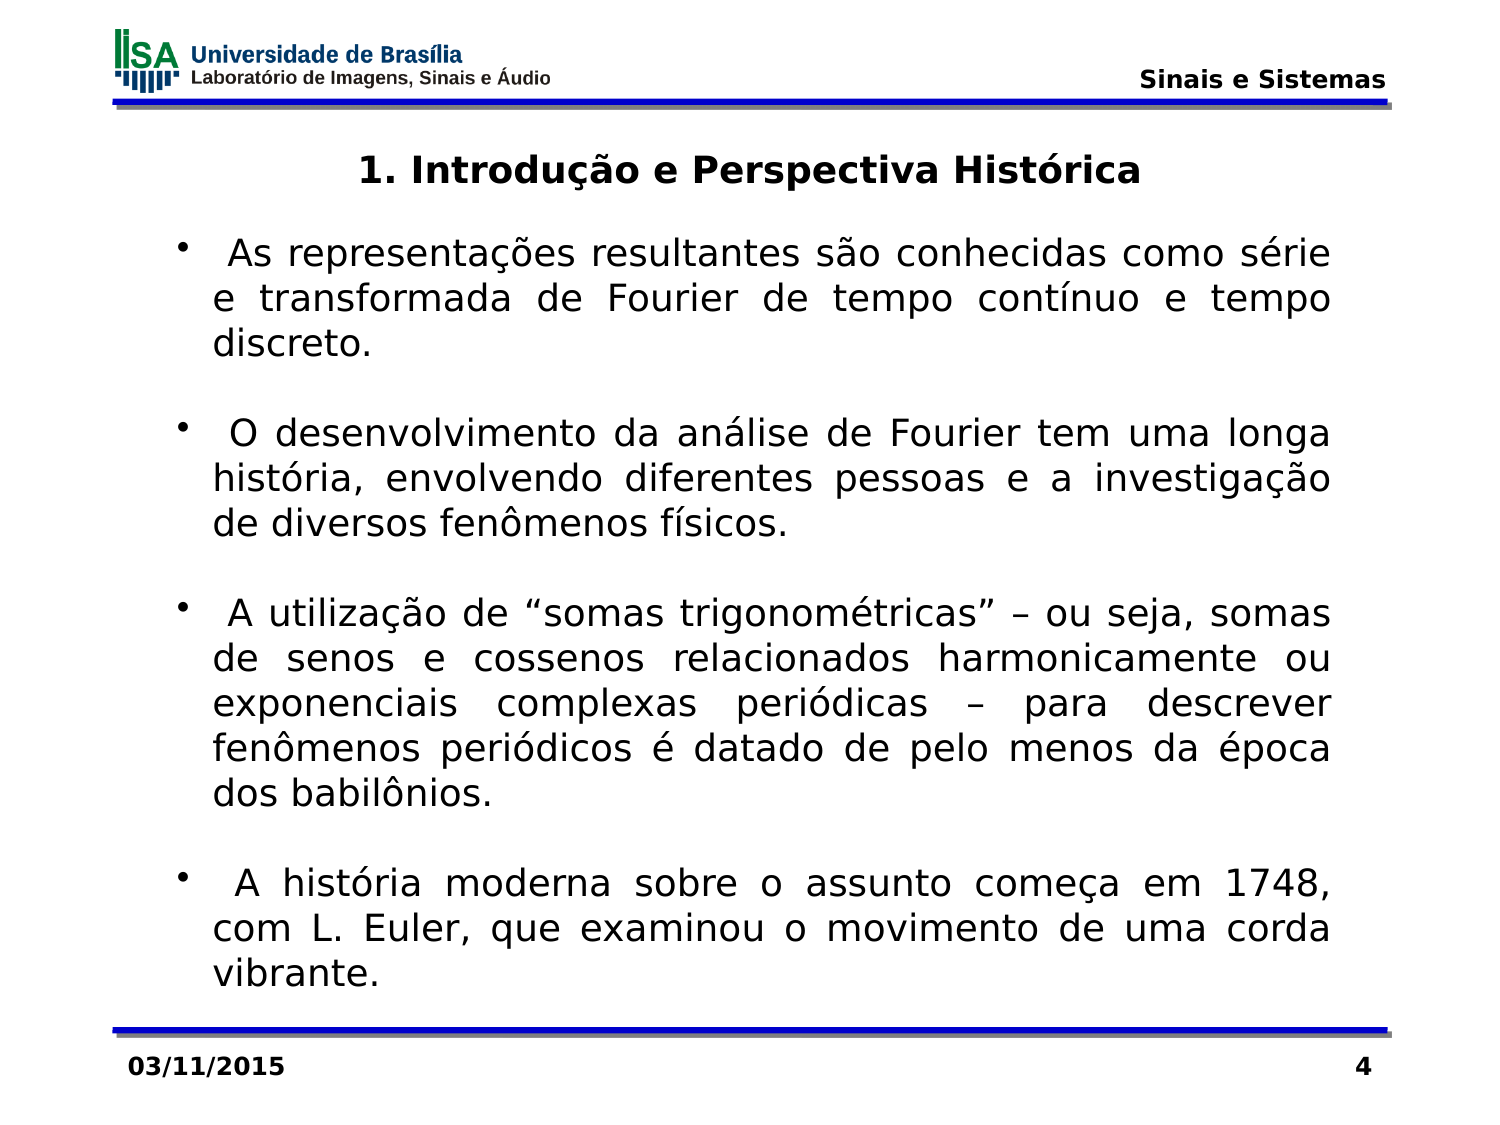

1. Introdução e Perspectiva Histórica
 As representações resultantes são conhecidas como série e transformada de Fourier de tempo contínuo e tempo discreto.

 O desenvolvimento da análise de Fourier tem uma longa história, envolvendo diferentes pessoas e a investigação de diversos fenômenos físicos.

 A utilização de “somas trigonométricas” – ou seja, somas de senos e cossenos relacionados harmonicamente ou exponenciais complexas periódicas – para descrever fenômenos periódicos é datado de pelo menos da época dos babilônios.

 A história moderna sobre o assunto começa em 1748, com L. Euler, que examinou o movimento de uma corda vibrante.
03/11/2015
4